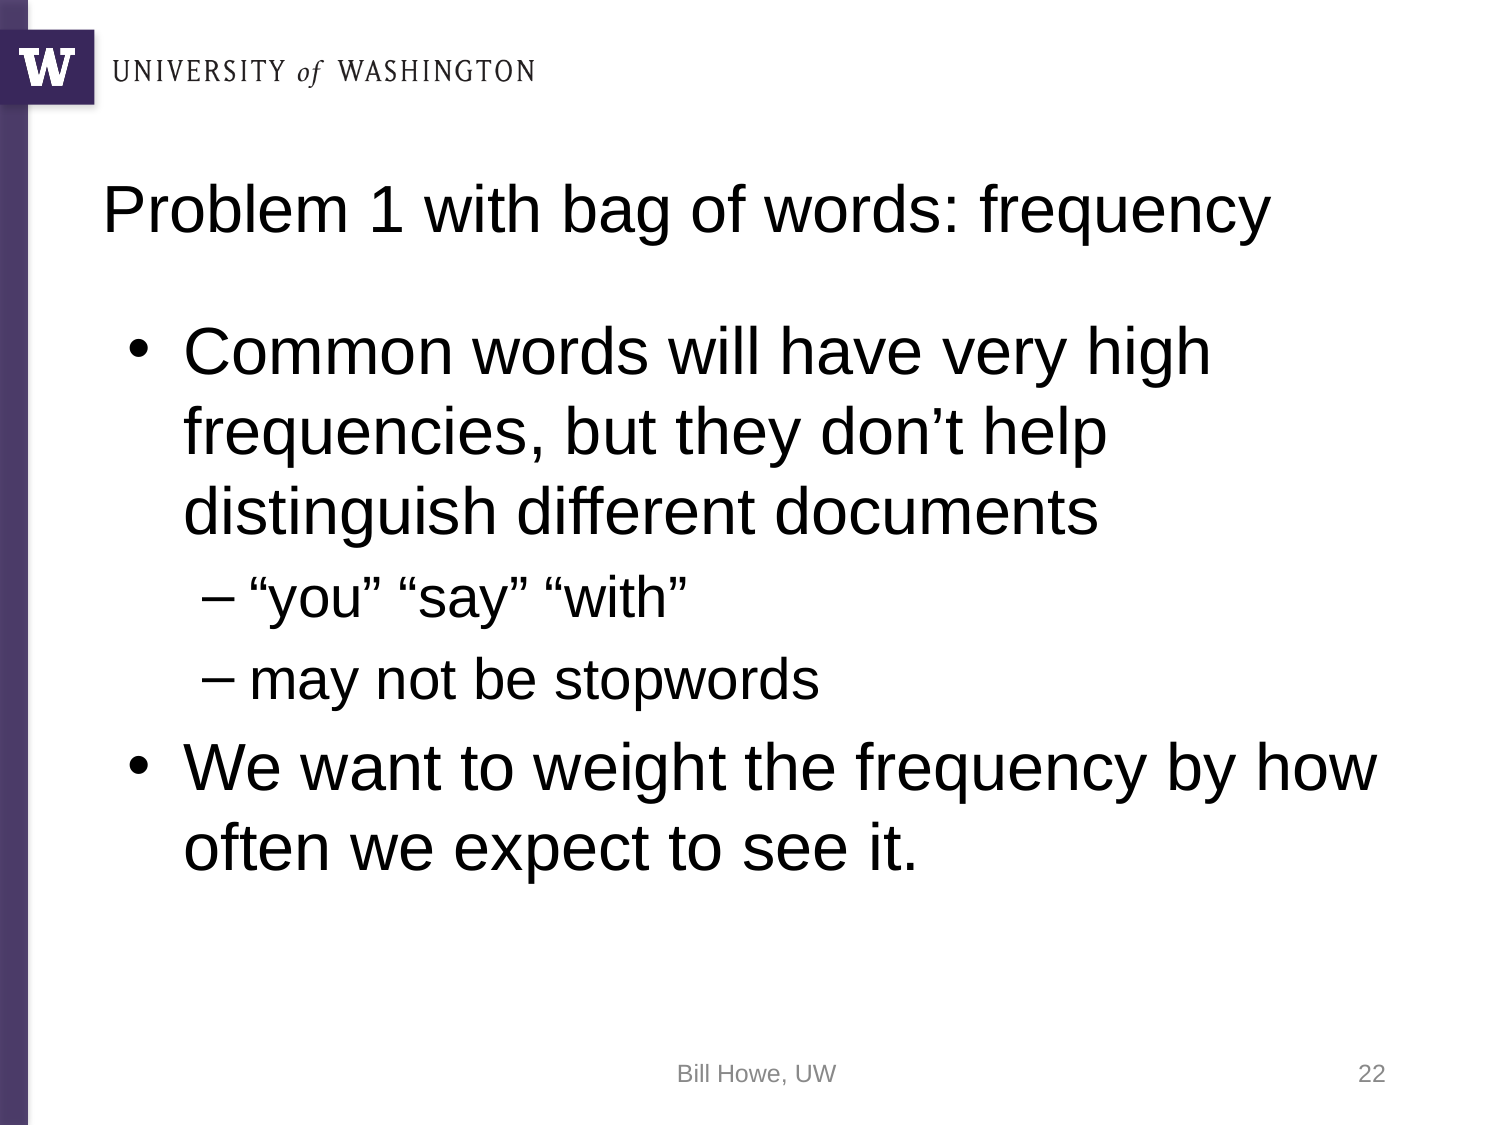

# Problem 1 with bag of words: frequency
Common words will have very high frequencies, but they don’t help distinguish different documents
“you” “say” “with”
may not be stopwords
We want to weight the frequency by how often we expect to see it.
Bill Howe, UW
22